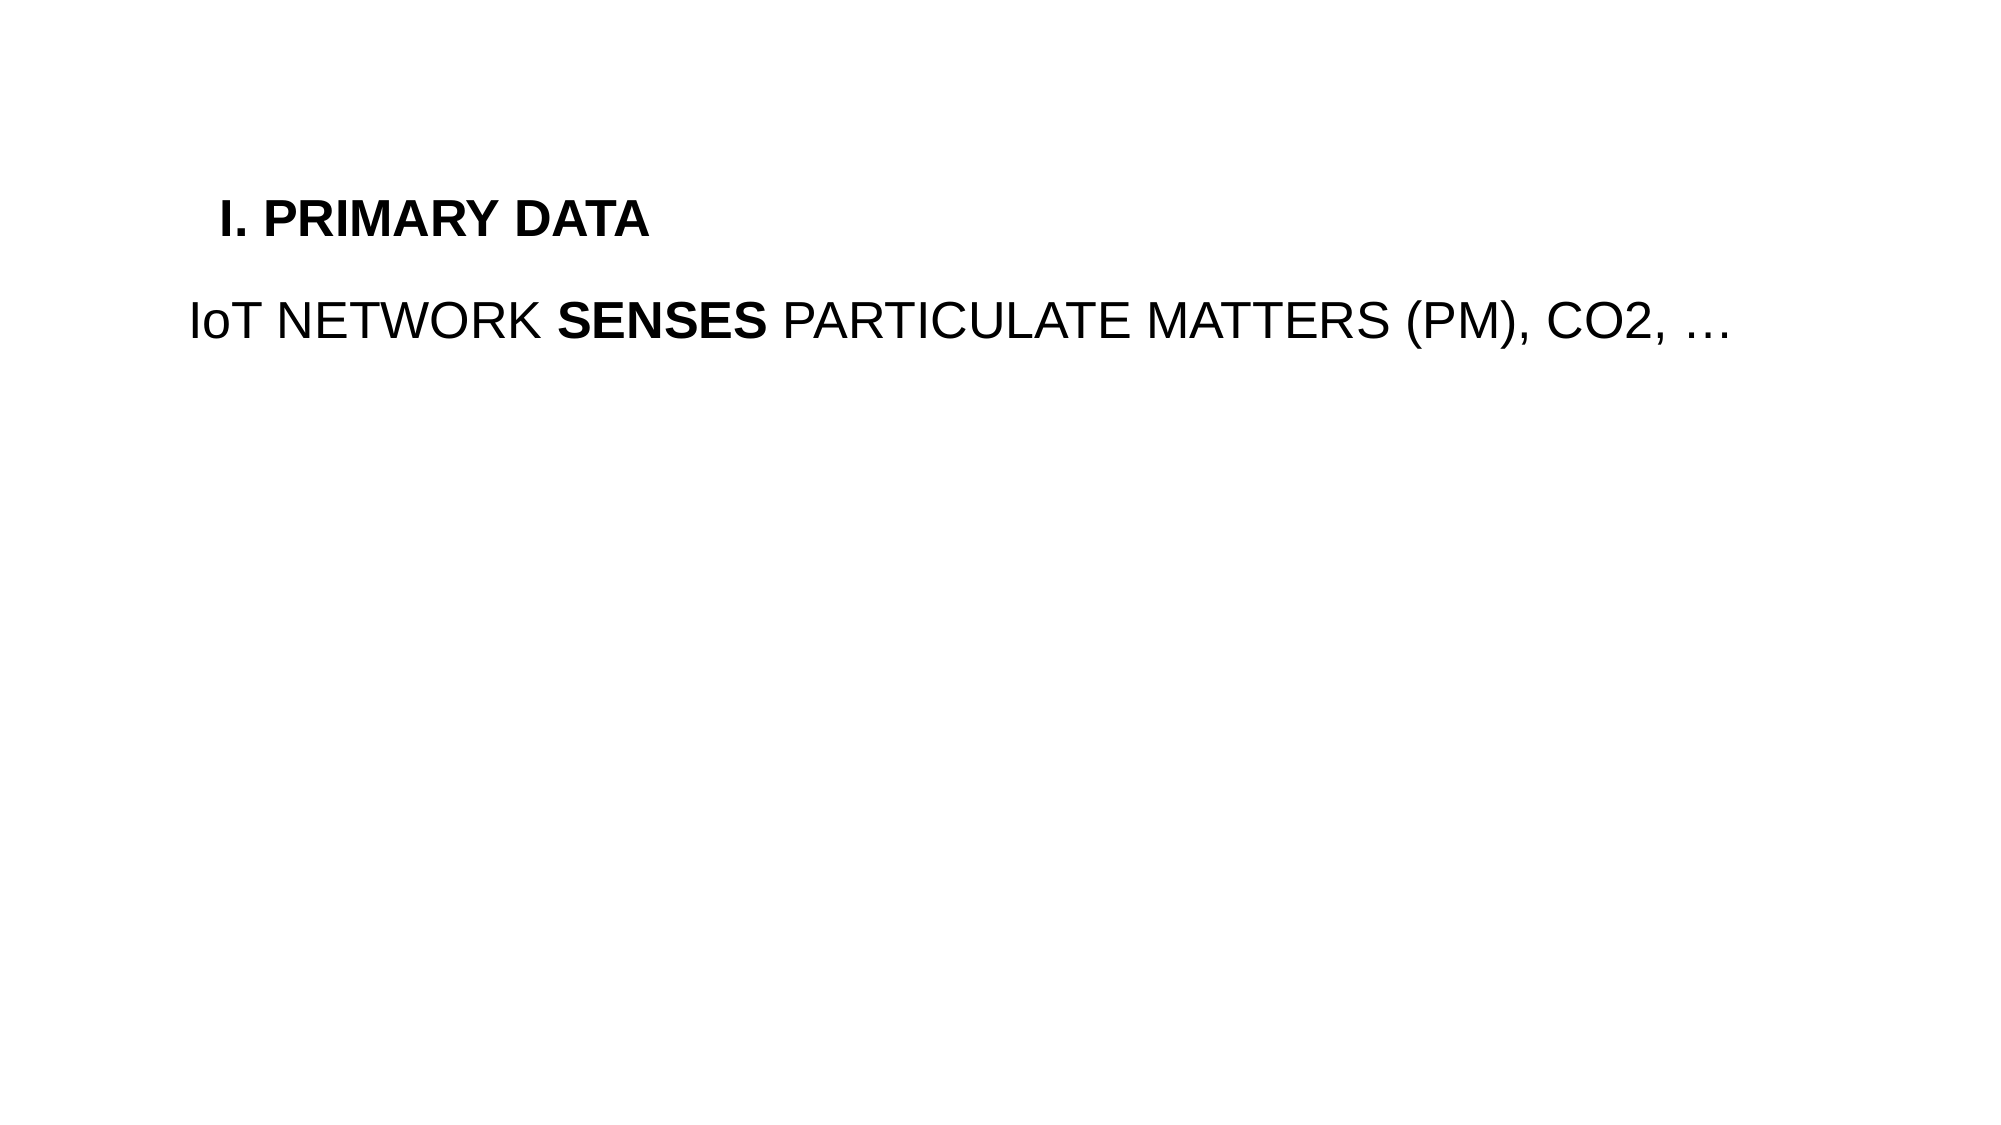

I. PRIMARY DATA
IoT NETWORK SENSES PARTICULATE MATTERS (PM), CO2, …